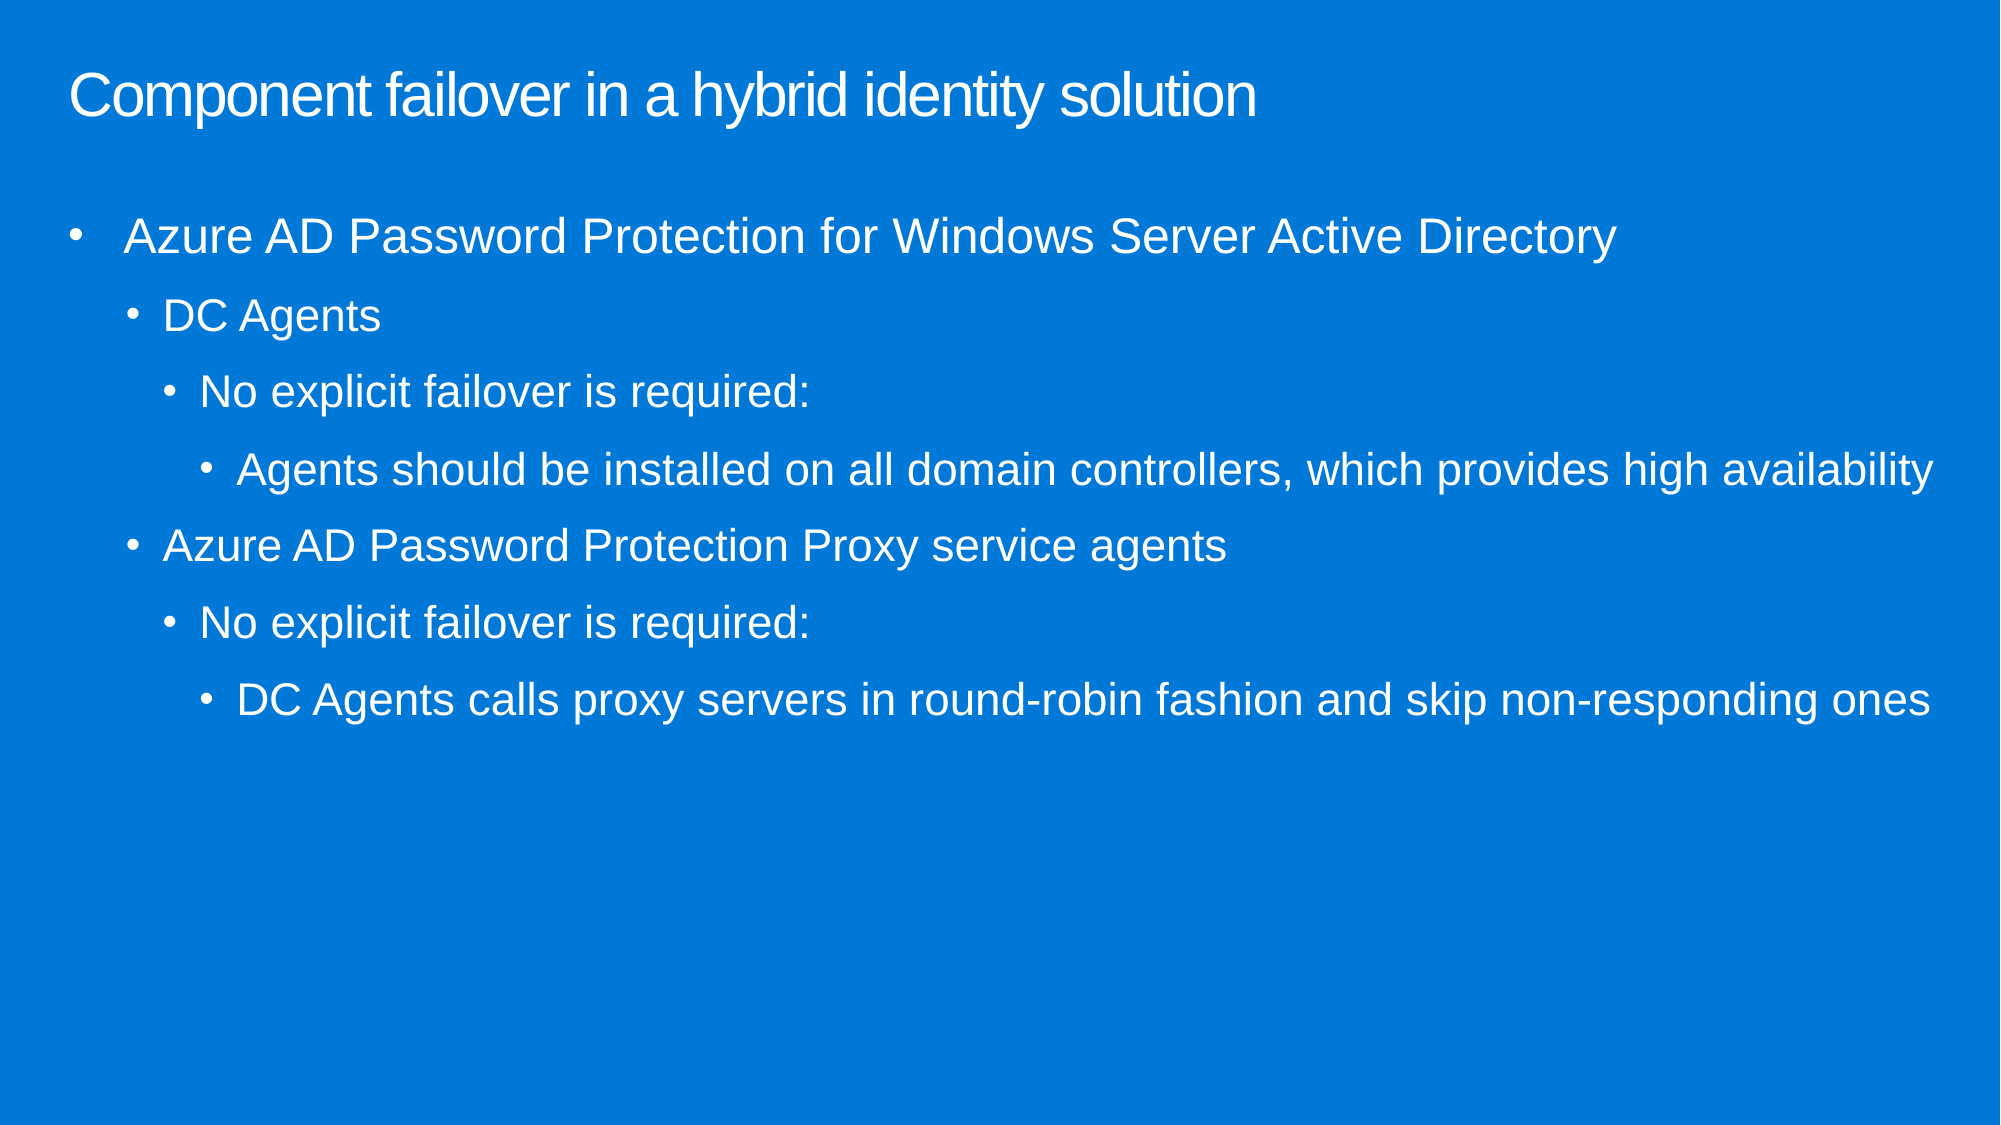

# Component failover in a hybrid identity solution
Azure AD Password Protection for Windows Server Active Directory
DC Agents
No explicit failover is required:
Agents should be installed on all domain controllers, which provides high availability
Azure AD Password Protection Proxy service agents
No explicit failover is required:
DC Agents calls proxy servers in round-robin fashion and skip non-responding ones